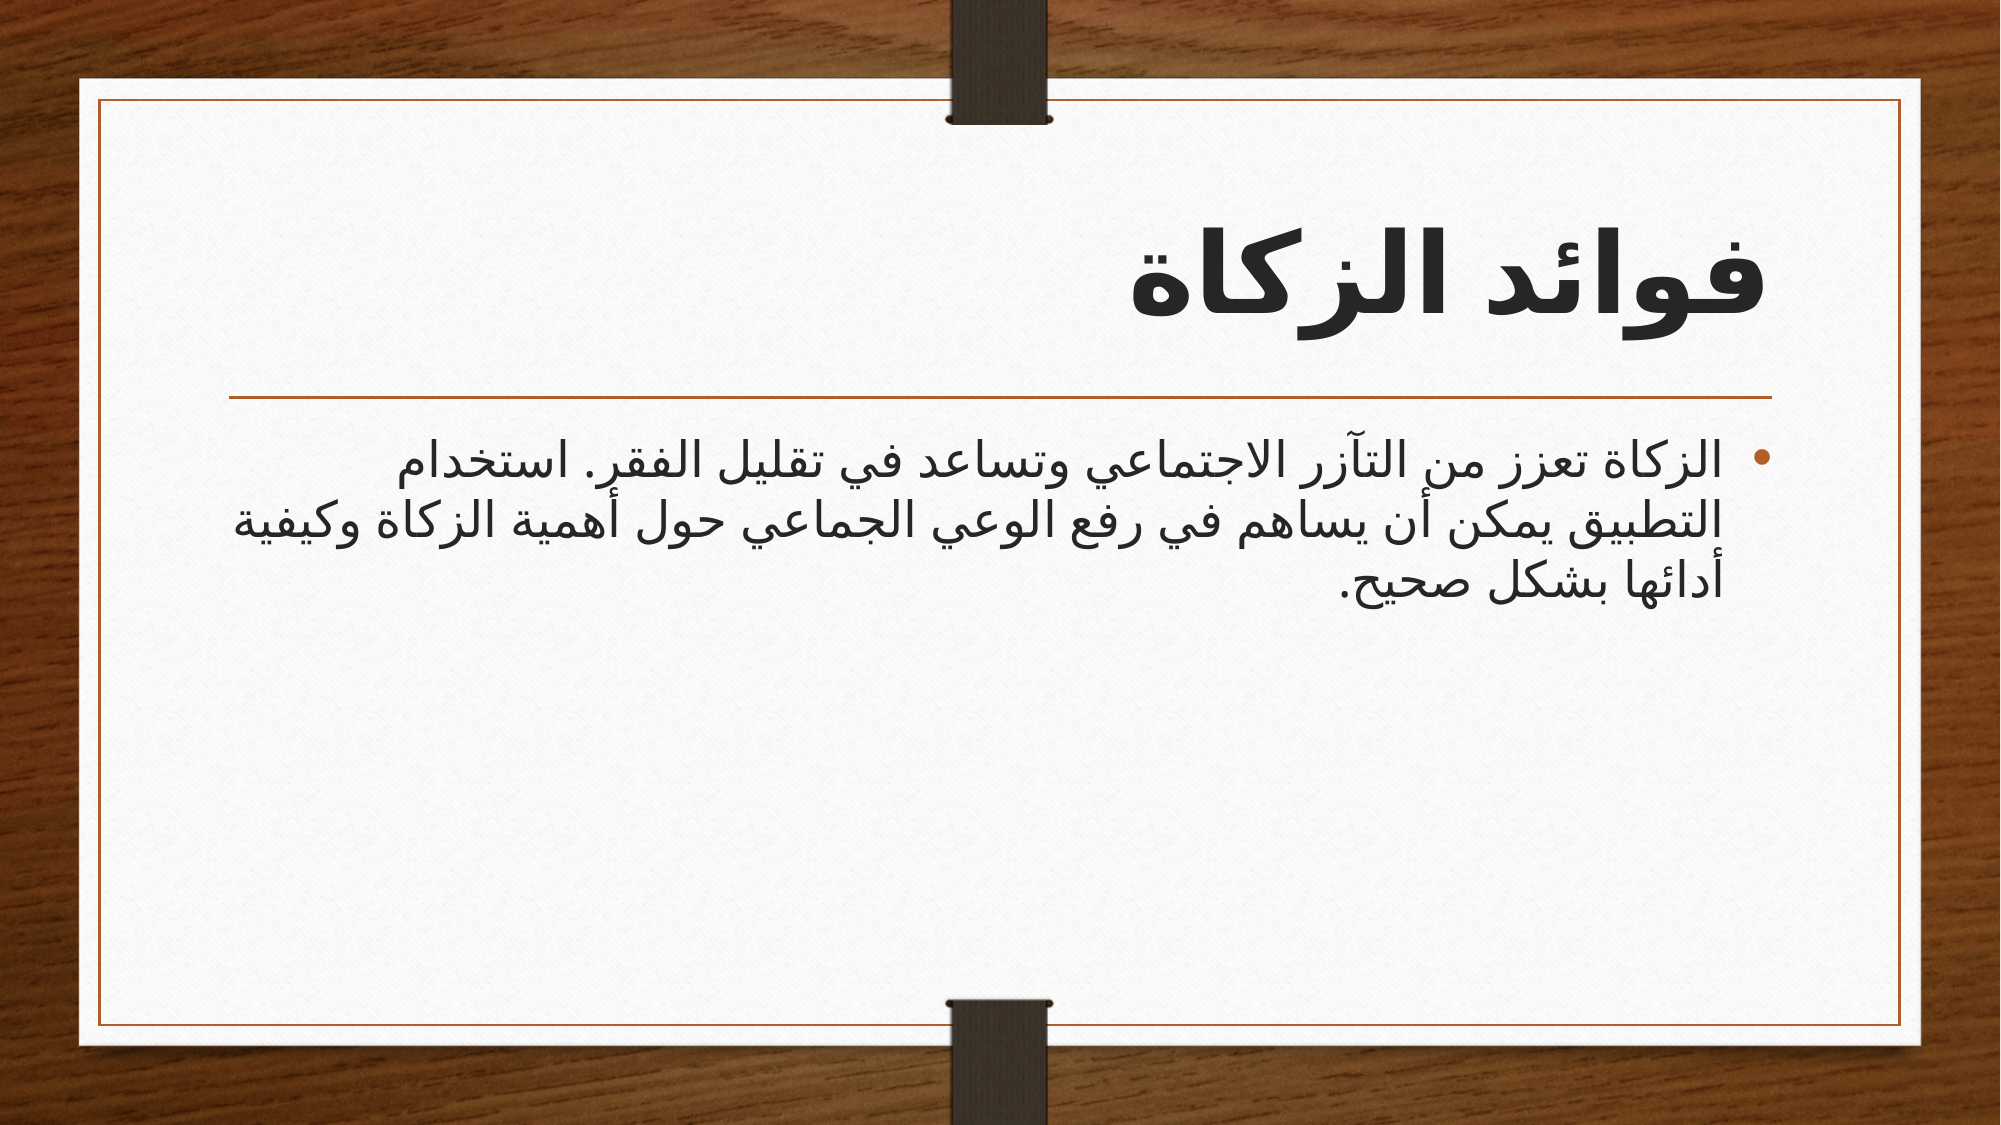

# فوائد الزكاة
الزكاة تعزز من التآزر الاجتماعي وتساعد في تقليل الفقر. استخدام التطبيق يمكن أن يساهم في رفع الوعي الجماعي حول أهمية الزكاة وكيفية أدائها بشكل صحيح.